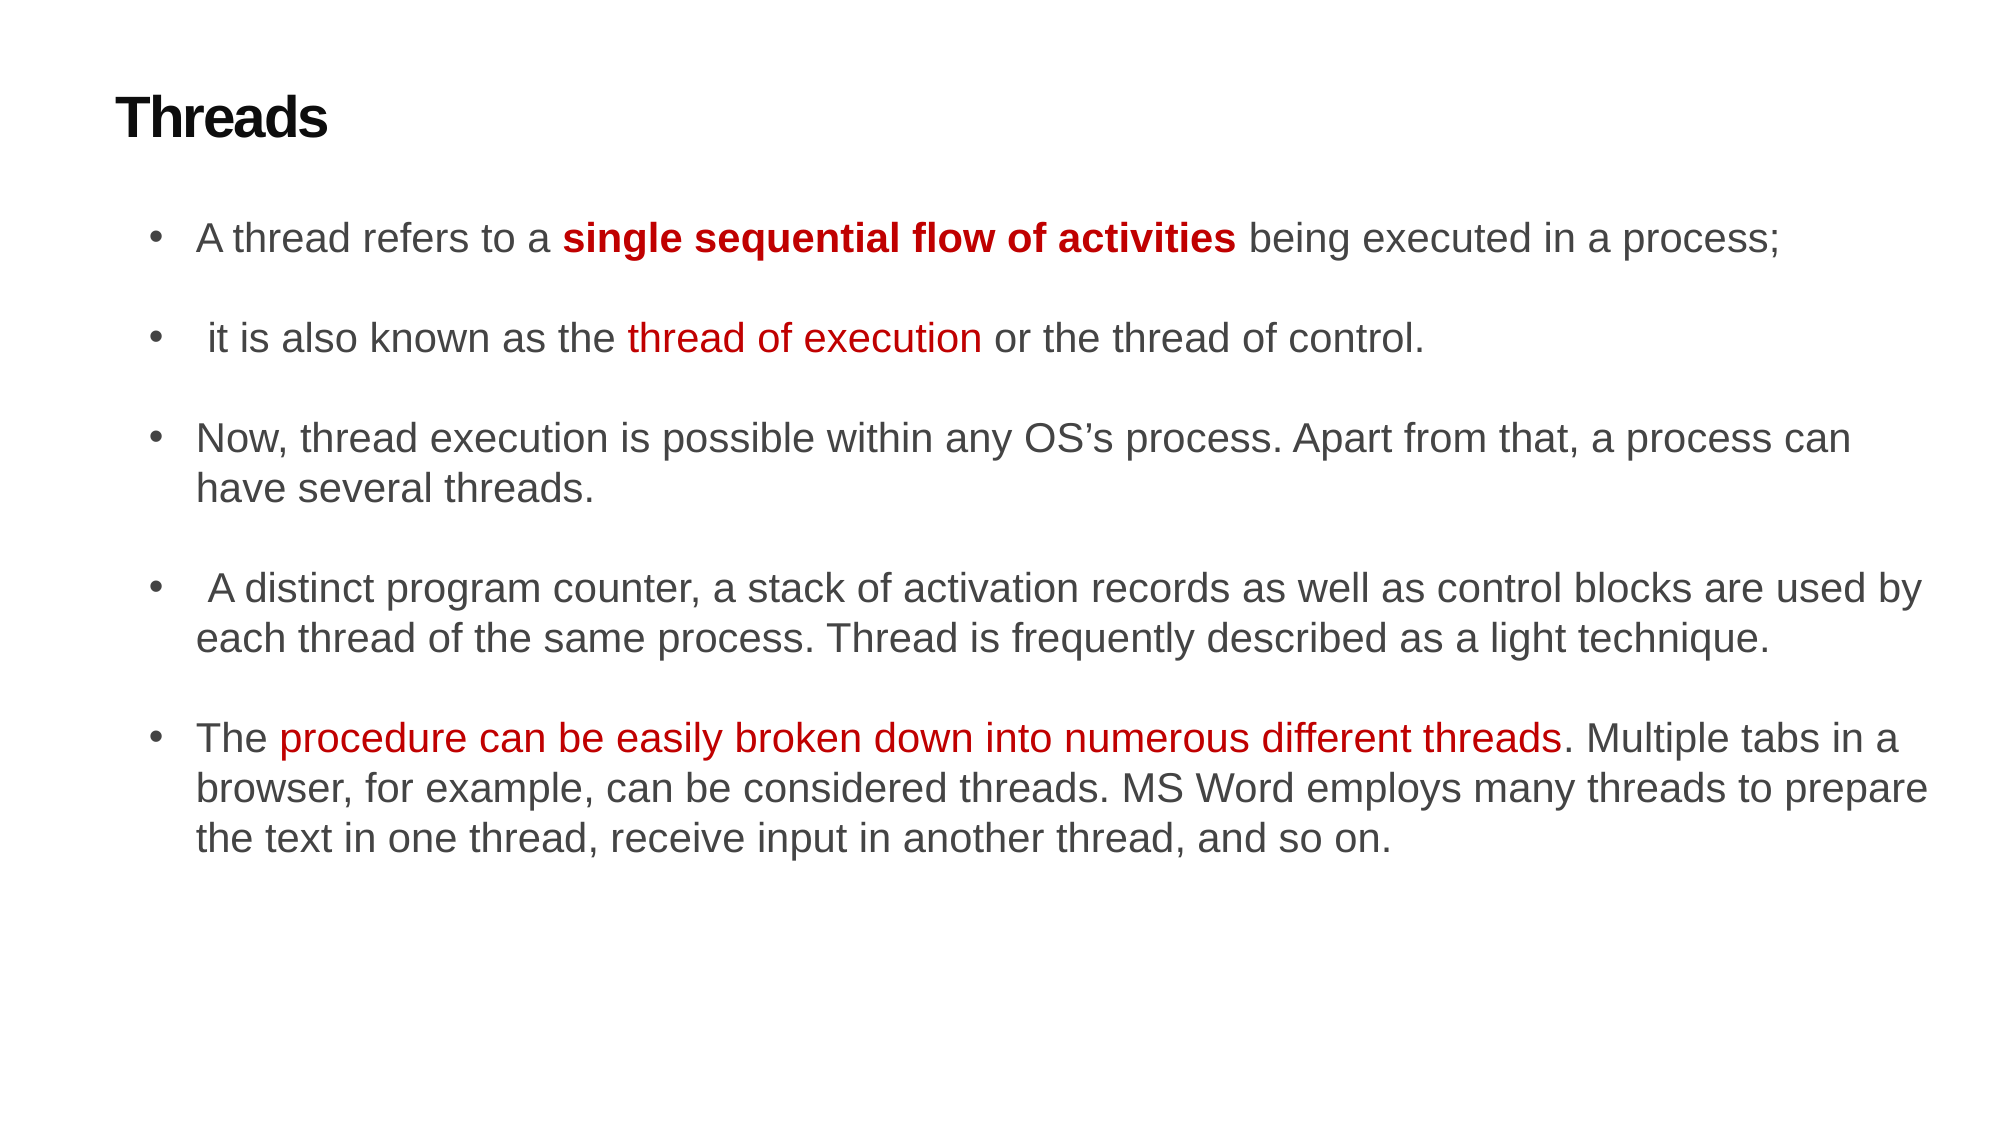

Threads
A thread refers to a single sequential flow of activities being executed in a process;

 it is also known as the thread of execution or the thread of control.

Now, thread execution is possible within any OS’s process. Apart from that, a process can have several threads.

 A distinct program counter, a stack of activation records as well as control blocks are used by each thread of the same process. Thread is frequently described as a light technique.

The procedure can be easily broken down into numerous different threads. Multiple tabs in a browser, for example, can be considered threads. MS Word employs many threads to prepare the text in one thread, receive input in another thread, and so on.